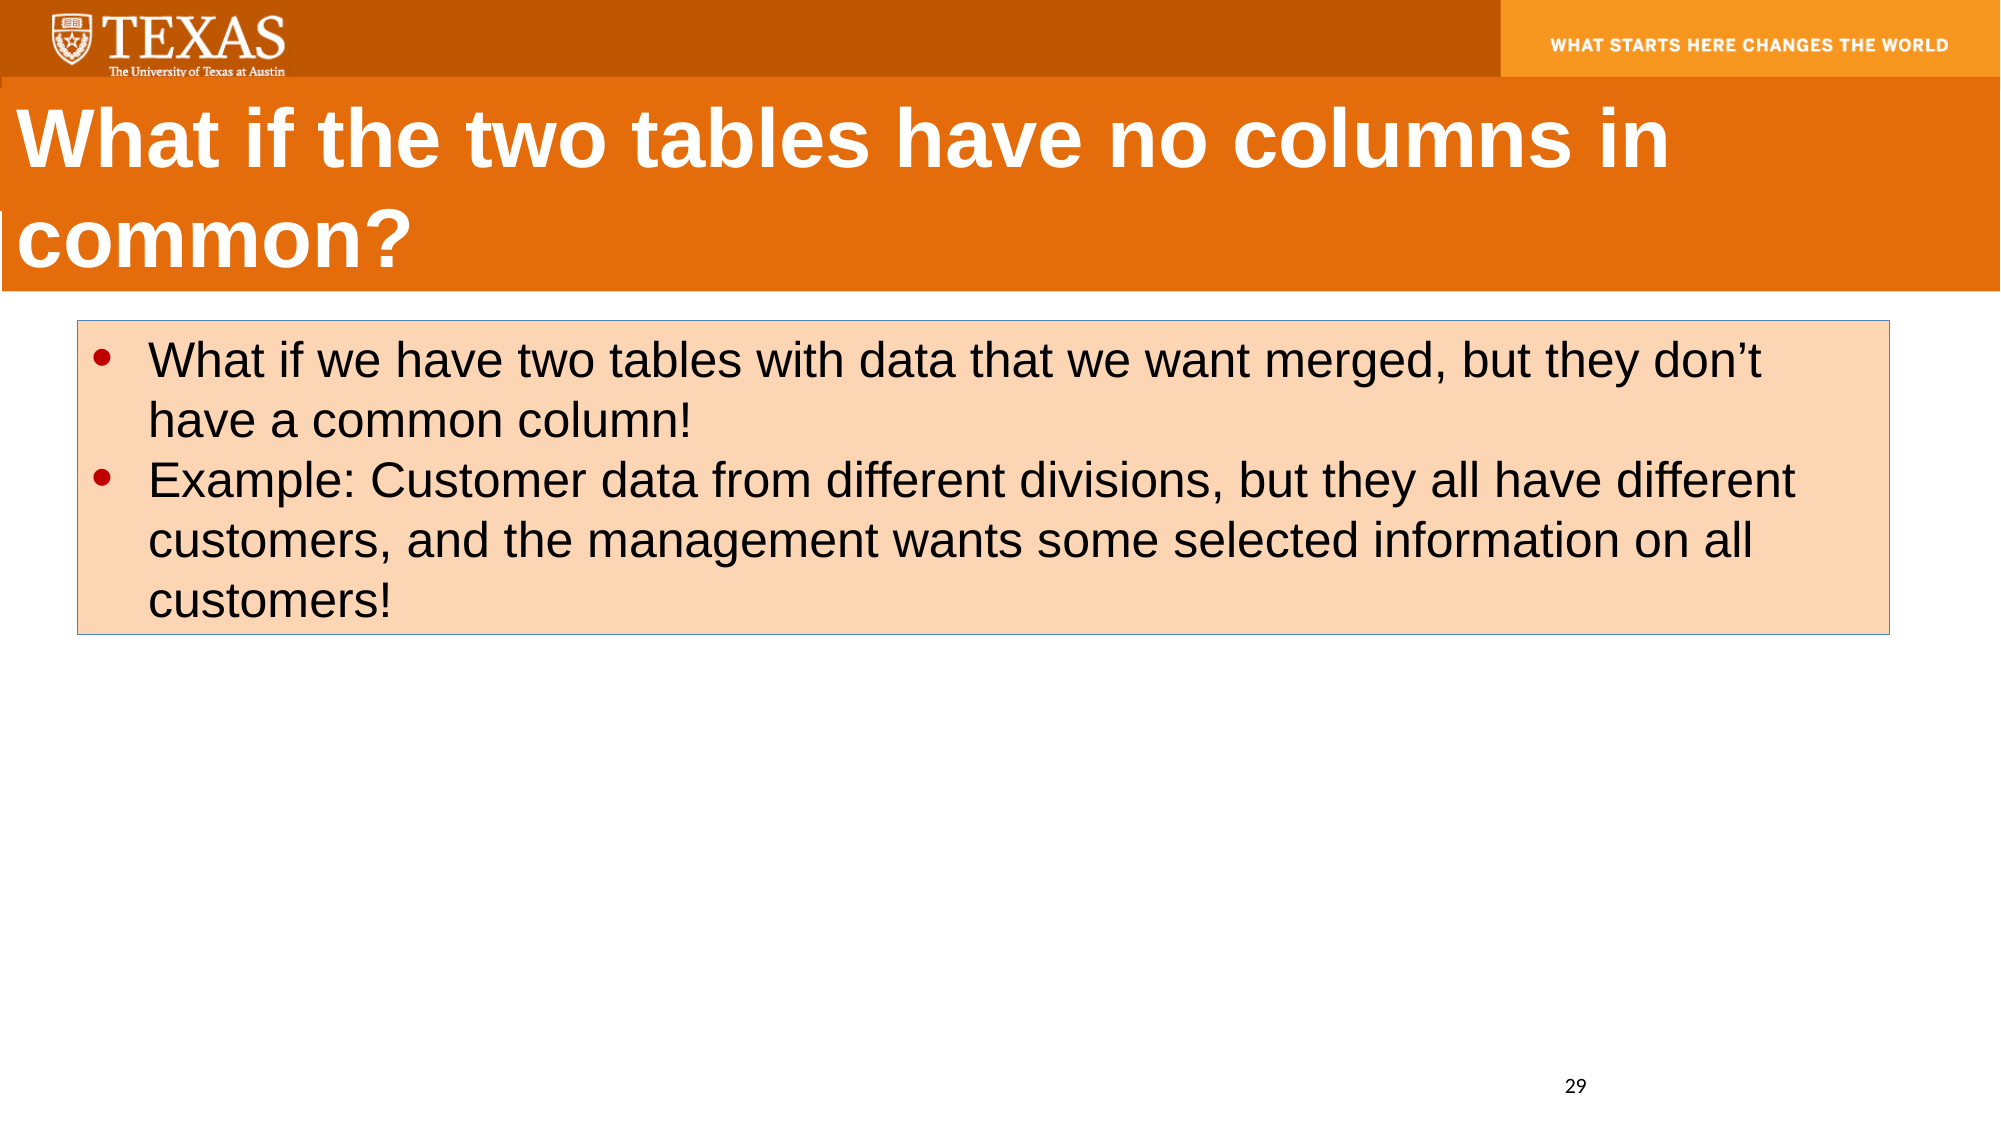

What if the two tables have no columns in common?

What if we have two tables with data that we want merged, but they don’t have a common column!
Example: Customer data from different divisions, but they all have different customers, and the management wants some selected information on all customers!
29